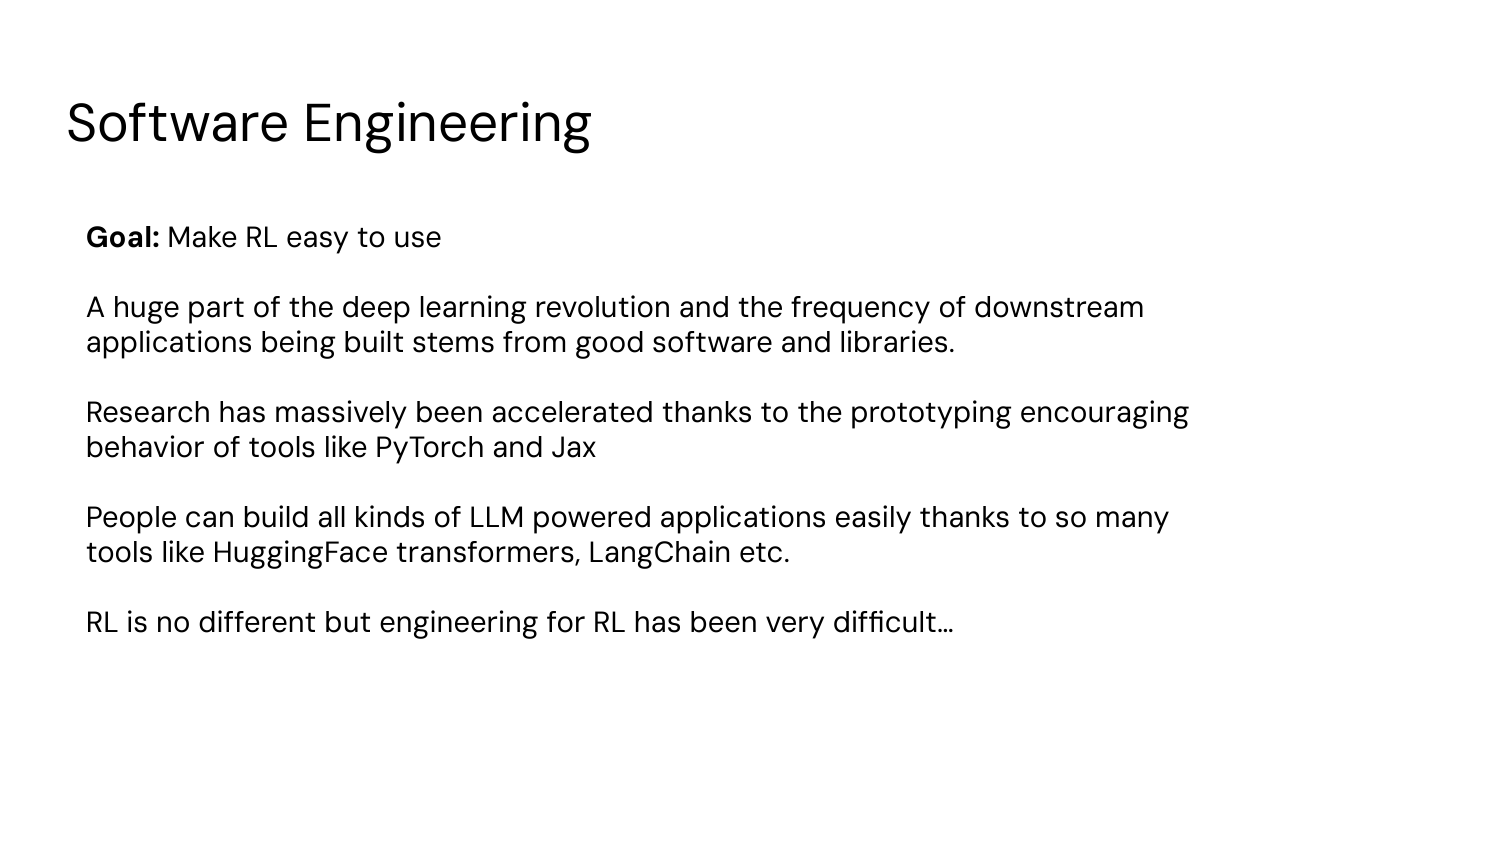

# Software Engineering
Goal: Make RL easy to use

A huge part of the deep learning revolution and the frequency of downstream applications being built stems from good software and libraries.

Research has massively been accelerated thanks to the prototyping encouraging behavior of tools like PyTorch and Jax

People can build all kinds of LLM powered applications easily thanks to so many tools like HuggingFace transformers, LangChain etc.

RL is no different but engineering for RL has been very difficult…